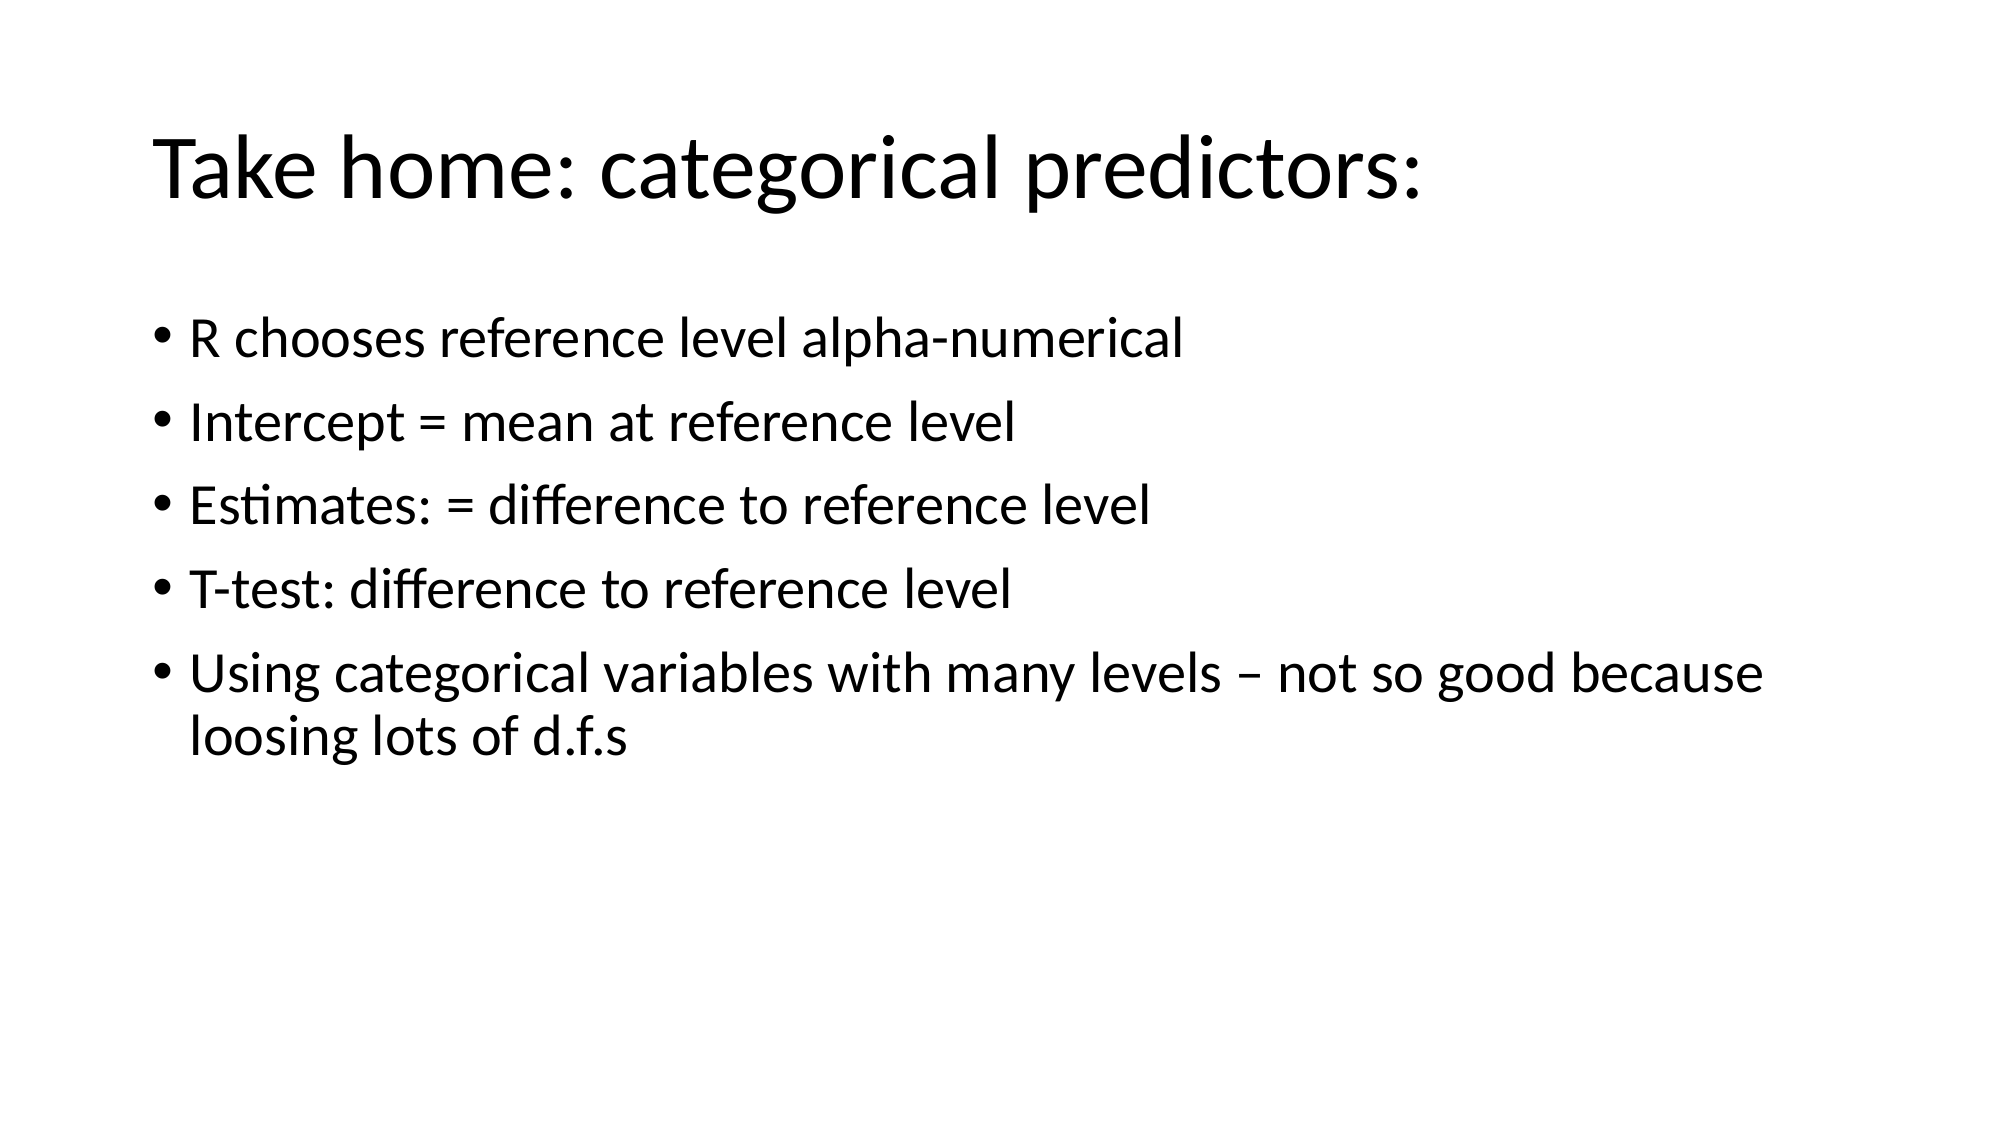

# Take home: categorical predictors:
R chooses reference level alpha-numerical
Intercept = mean at reference level
Estimates: = difference to reference level
T-test: difference to reference level
Using categorical variables with many levels – not so good because loosing lots of d.f.s